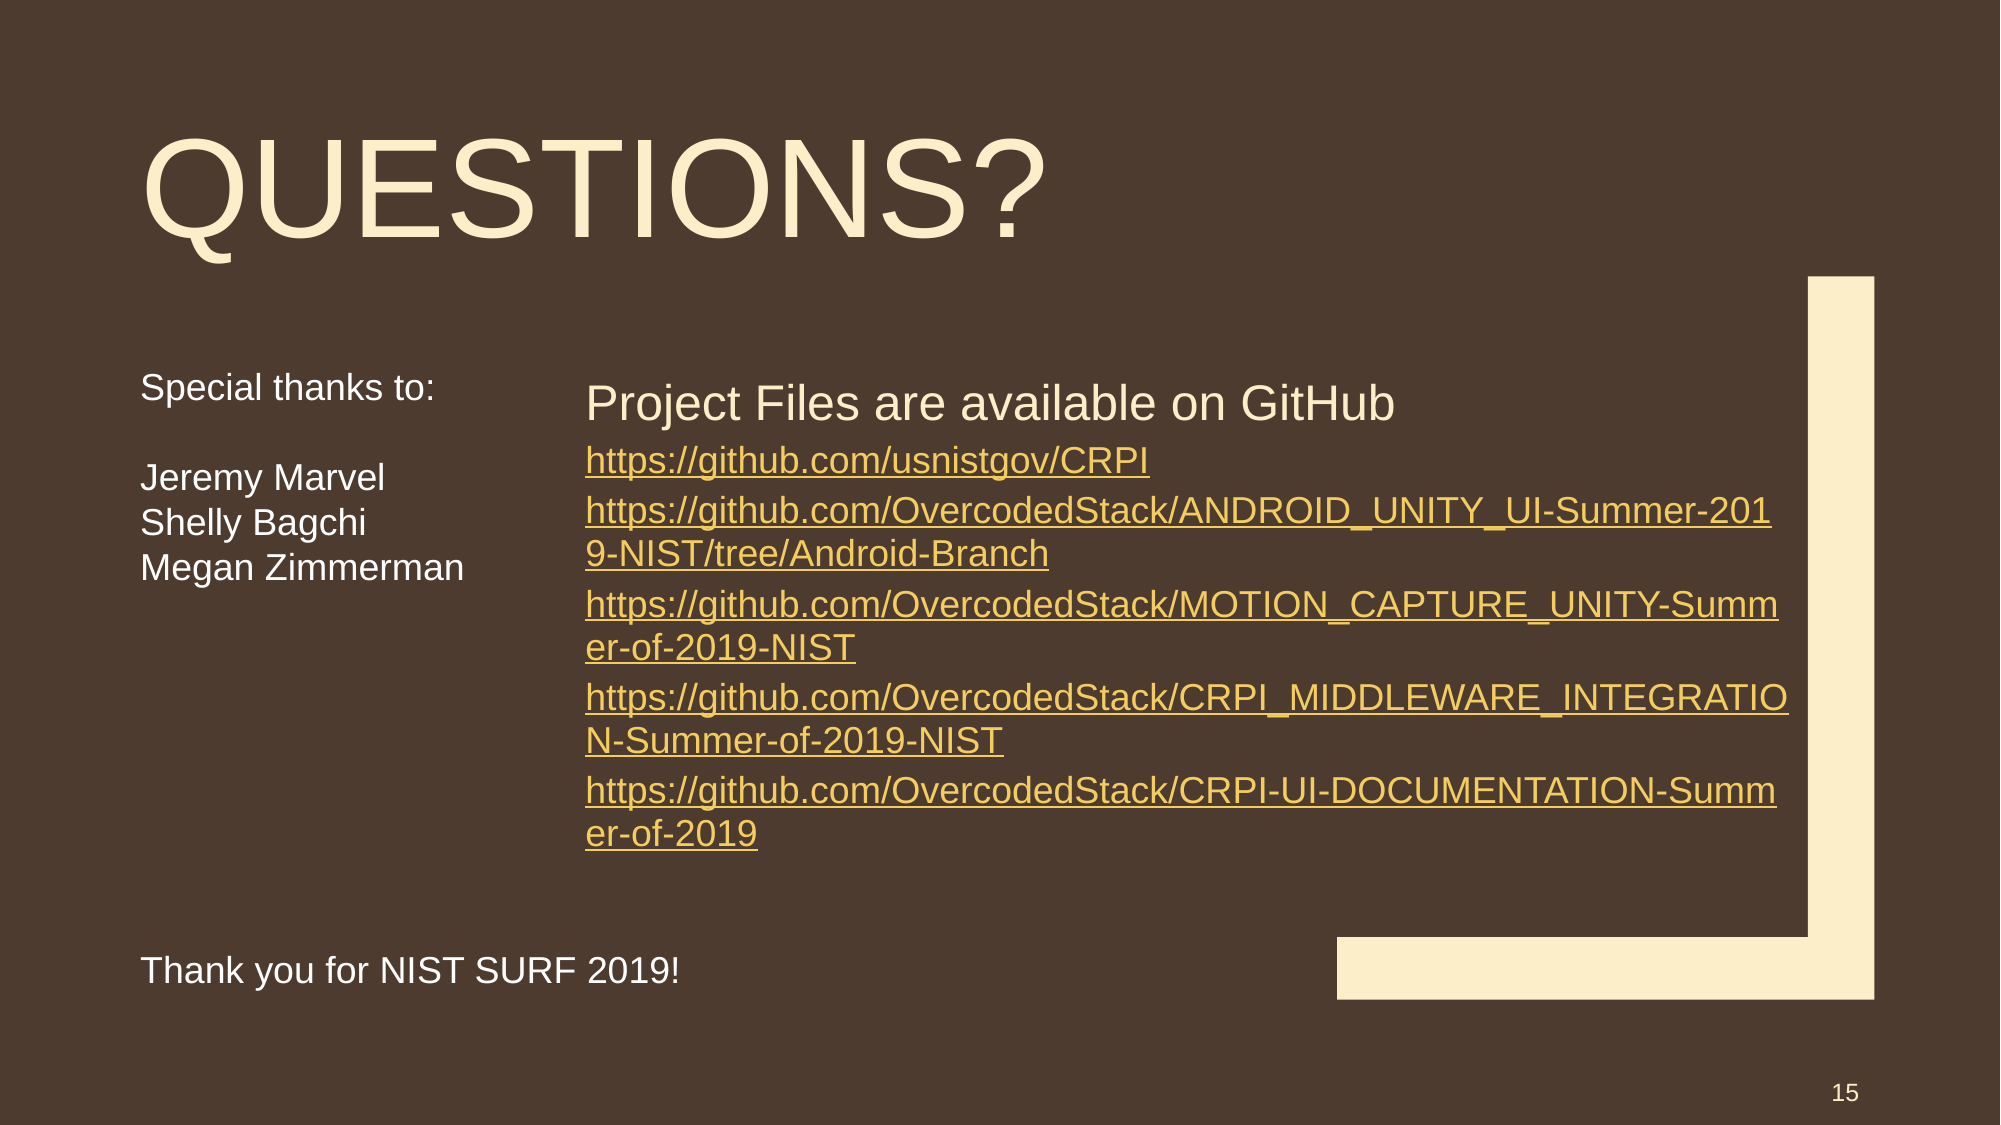

# Questions?
Project Files are available on GitHub
https://github.com/usnistgov/CRPI
https://github.com/OvercodedStack/ANDROID_UNITY_UI-Summer-2019-NIST/tree/Android-Branch
https://github.com/OvercodedStack/MOTION_CAPTURE_UNITY-Summer-of-2019-NIST
https://github.com/OvercodedStack/CRPI_MIDDLEWARE_INTEGRATION-Summer-of-2019-NIST
https://github.com/OvercodedStack/CRPI-UI-DOCUMENTATION-Summer-of-2019

Special thanks to:

Jeremy Marvel
Shelly Bagchi
Megan Zimmerman

Thank you for NIST SURF 2019!
15